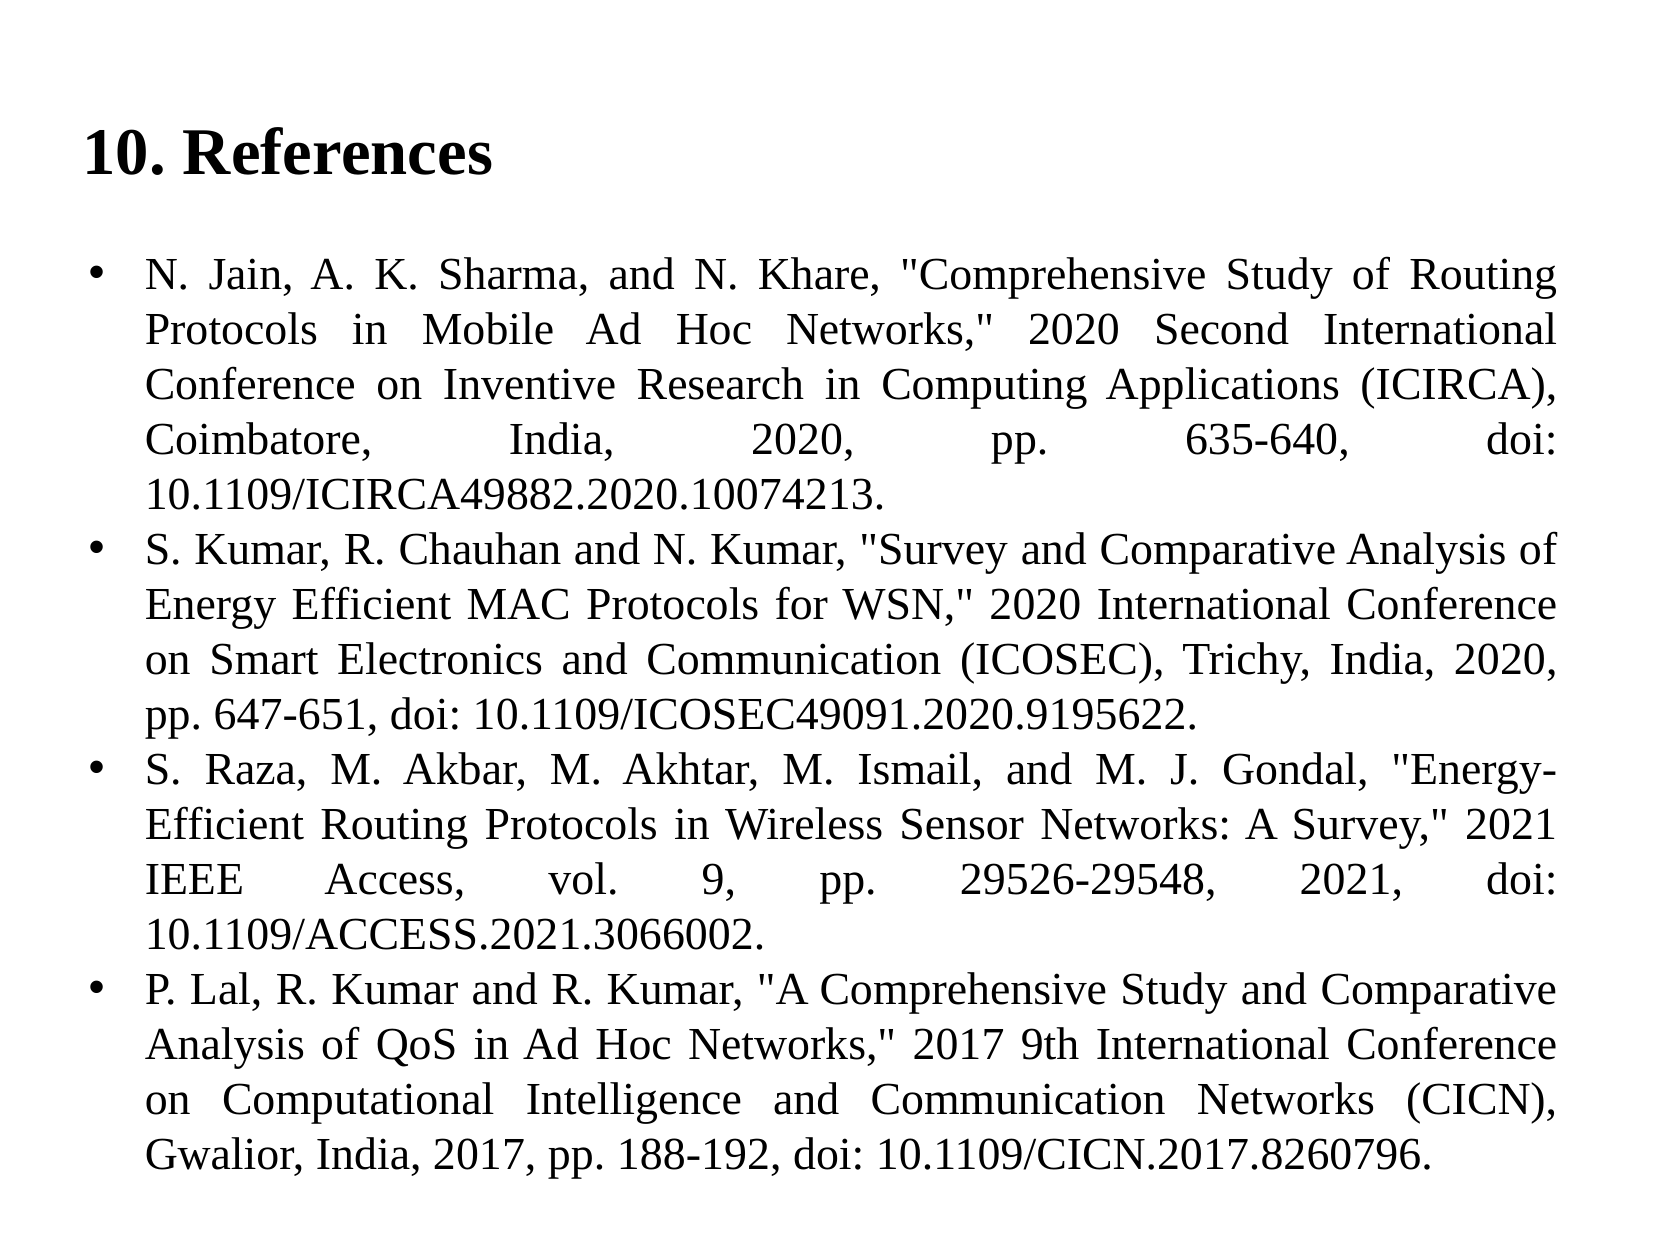

# 10. References
N. Jain, A. K. Sharma, and N. Khare, "Comprehensive Study of Routing Protocols in Mobile Ad Hoc Networks," 2020 Second International Conference on Inventive Research in Computing Applications (ICIRCA), Coimbatore, India, 2020, pp. 635-640, doi: 10.1109/ICIRCA49882.2020.10074213.
S. Kumar, R. Chauhan and N. Kumar, "Survey and Comparative Analysis of Energy Efficient MAC Protocols for WSN," 2020 International Conference on Smart Electronics and Communication (ICOSEC), Trichy, India, 2020, pp. 647-651, doi: 10.1109/ICOSEC49091.2020.9195622.
S. Raza, M. Akbar, M. Akhtar, M. Ismail, and M. J. Gondal, "Energy-Efficient Routing Protocols in Wireless Sensor Networks: A Survey," 2021 IEEE Access, vol. 9, pp. 29526-29548, 2021, doi: 10.1109/ACCESS.2021.3066002.
P. Lal, R. Kumar and R. Kumar, "A Comprehensive Study and Comparative Analysis of QoS in Ad Hoc Networks," 2017 9th International Conference on Computational Intelligence and Communication Networks (CICN), Gwalior, India, 2017, pp. 188-192, doi: 10.1109/CICN.2017.8260796.